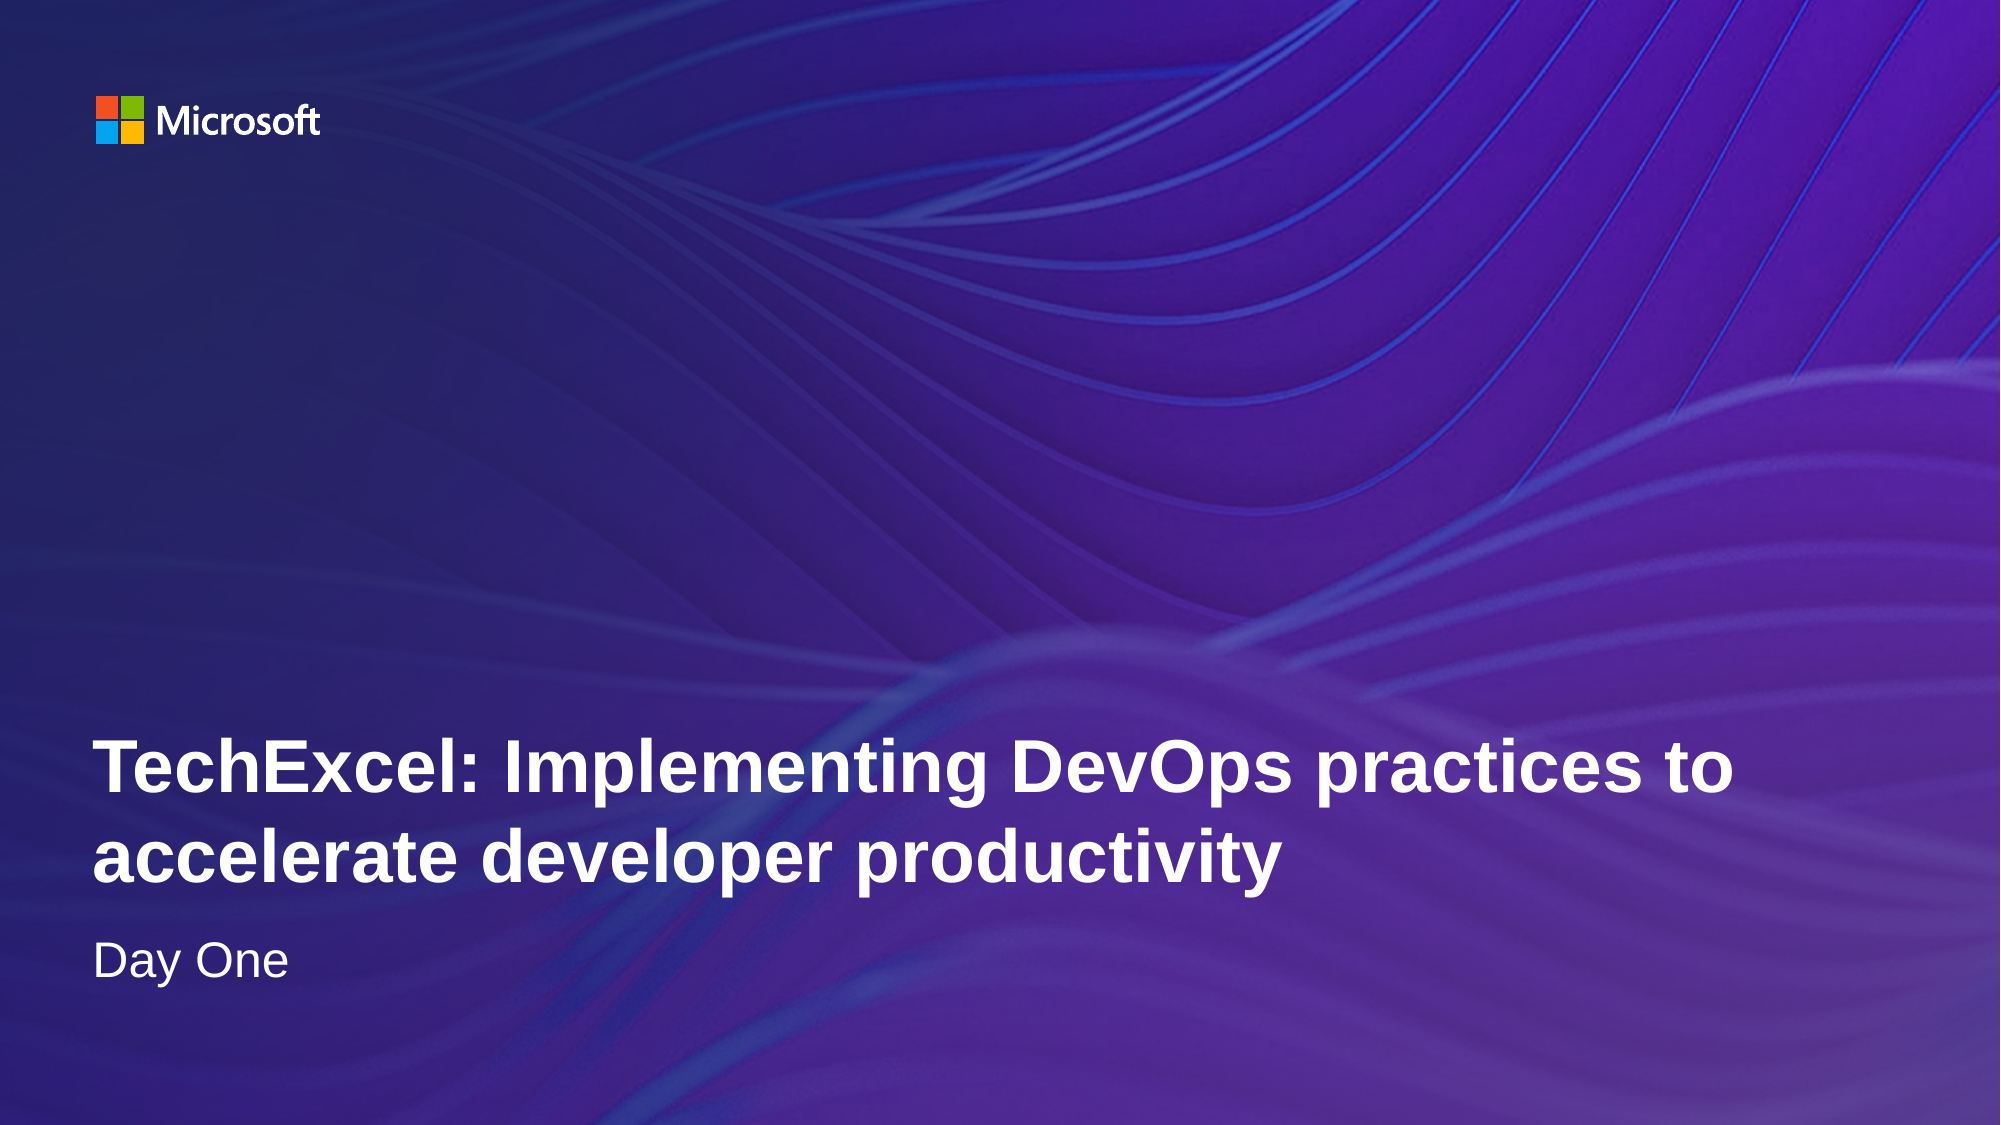

TechExcel: Implementing DevOps practices to accelerate developer productivity
Day One